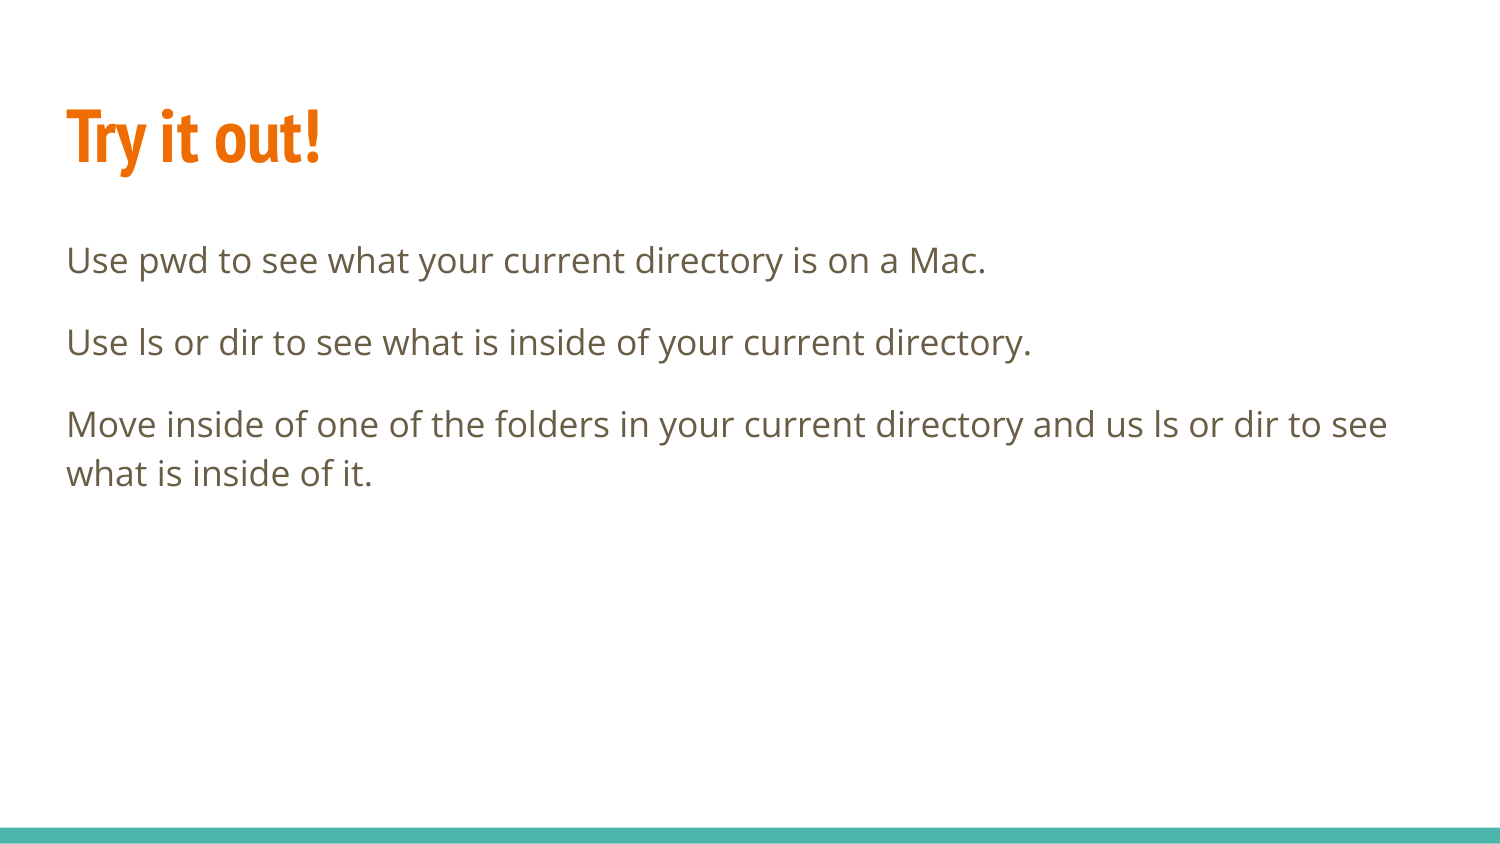

# Try it out!
Use pwd to see what your current directory is on a Mac.
Use ls or dir to see what is inside of your current directory.
Move inside of one of the folders in your current directory and us ls or dir to see what is inside of it.